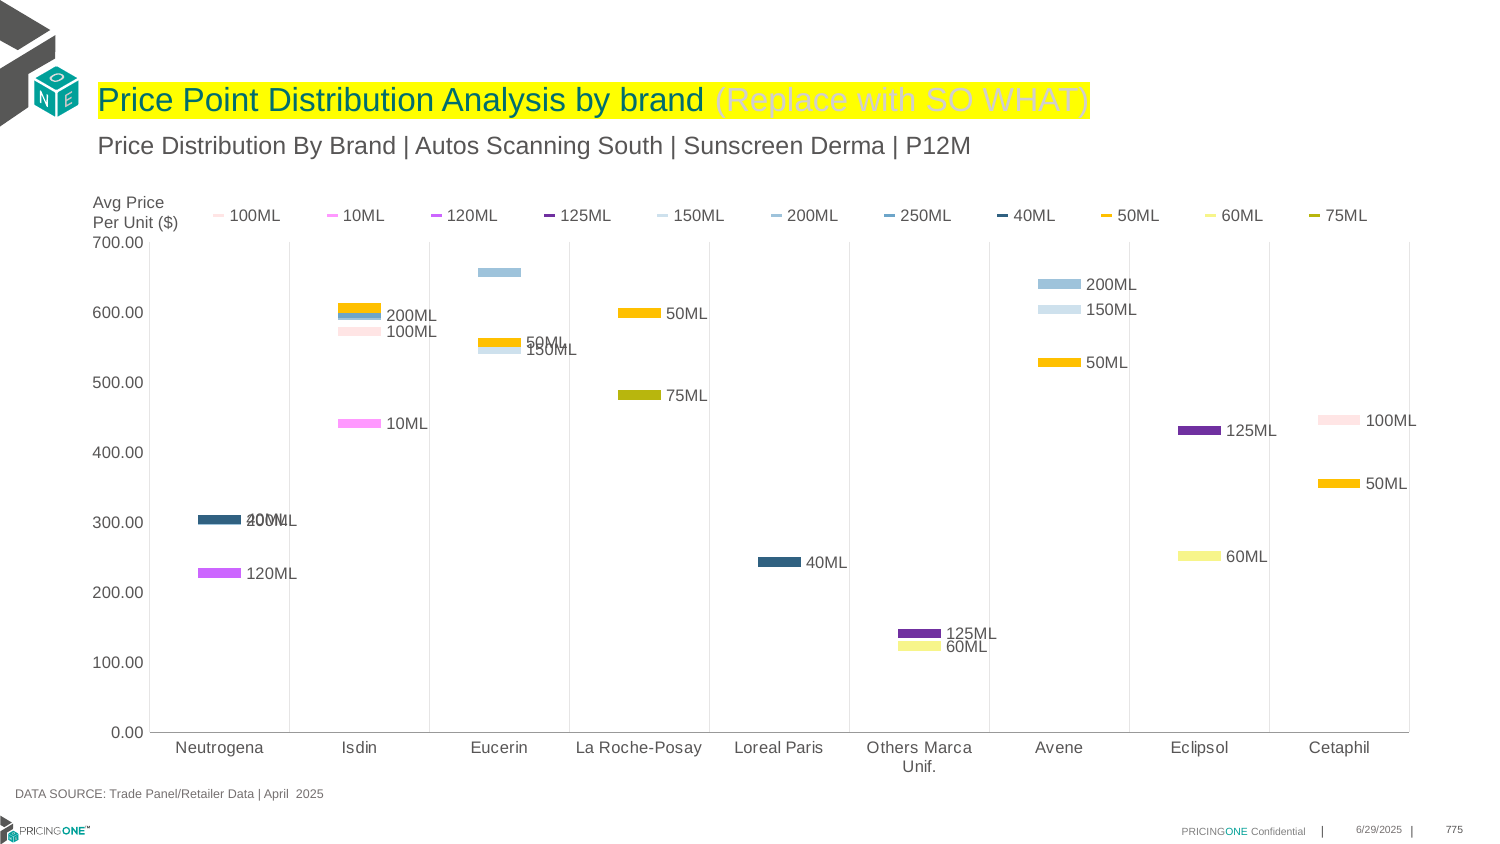

# Price Point Distribution Analysis by brand (Replace with SO WHAT)
Price Distribution By Brand | Autos Scanning South | Sunscreen Derma | P12M

### Chart

| Category | 100ML | 10ML | 120ML | 125ML | 150ML | 200ML | 250ML | 40ML | 50ML | 60ML | 75ML |
|---|---|---|---|---|---|---|---|---|---|---|---|
| Neutrogena | None | None | 227.1893 | None | None | 302.3603 | None | 304.1184 | None | None | None |
| Isdin | 571.7643 | 440.4656 | None | None | None | 595.6555 | 598.2967 | None | 605.5393 | None | None |
| Eucerin | None | None | None | None | 546.5125 | 656.3552 | None | None | 556.2506 | None | None |
| La Roche-Posay | None | None | None | None | None | None | None | None | 598.6264 | None | 481.2695 |
| Loreal Paris | None | None | None | None | None | None | None | 243.0187 | None | None | None |
| Others Marca Unif. | None | None | None | 140.6683 | None | None | None | None | None | 123.4581 | None |
| Avene | None | None | None | None | 603.3433 | 639.8754 | None | None | 528.1677 | None | None |
| Eclipsol | None | None | None | 430.7098 | None | None | None | None | None | 251.5062 | None |
| Cetaphil | 445.7118 | None | None | None | None | None | None | None | 354.7691 | None | None |
Avg Price
Per Unit ($)
DATA SOURCE: Trade Panel/Retailer Data | April  2025
6/29/2025
775